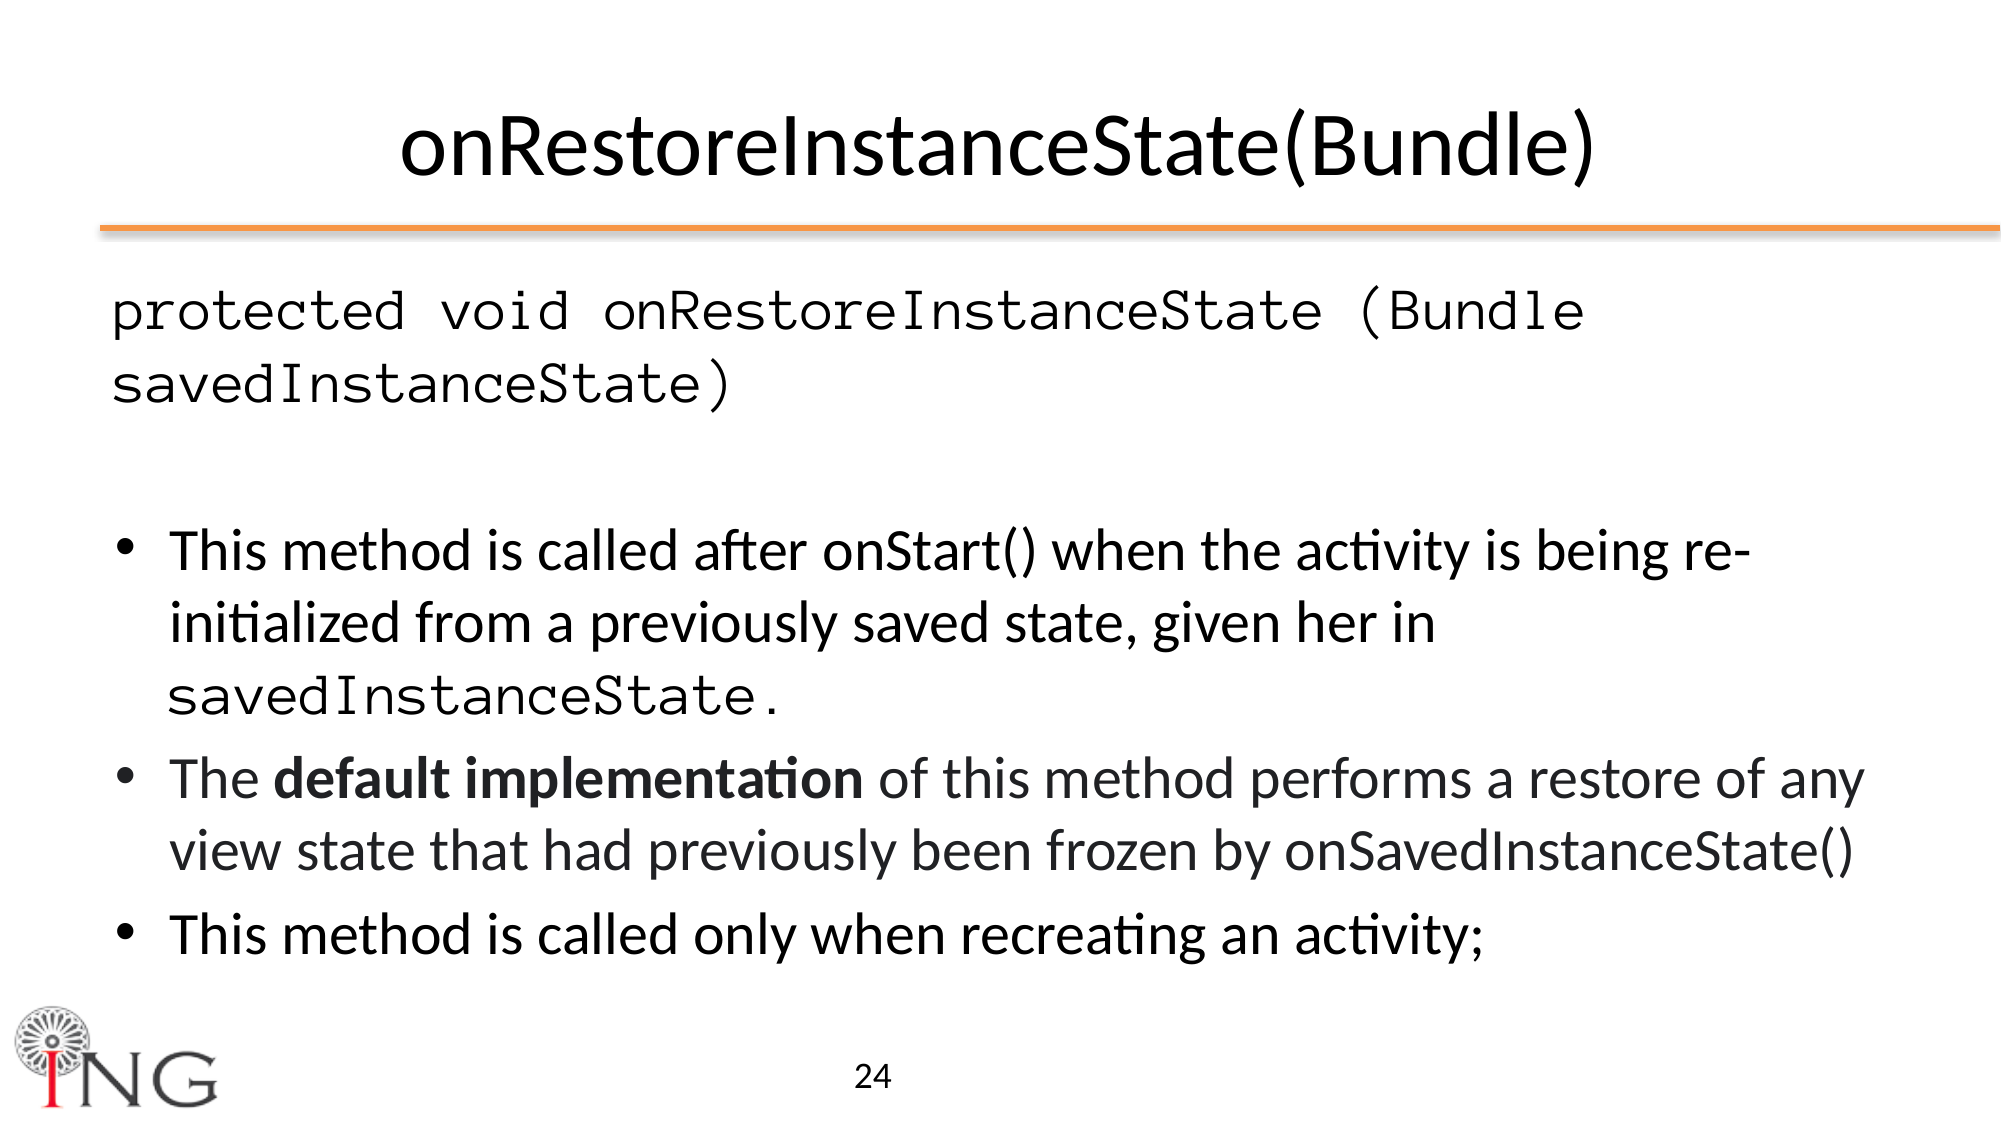

# onRestoreInstanceState(Bundle)
protected void onRestoreInstanceState (Bundle savedInstanceState)

This method is called after onStart() when the activity is being re-initialized from a previously saved state, given her in savedInstanceState.
The default implementation of this method performs a restore of any view state that had previously been frozen by onSavedInstanceState()
This method is called only when recreating an activity;
24